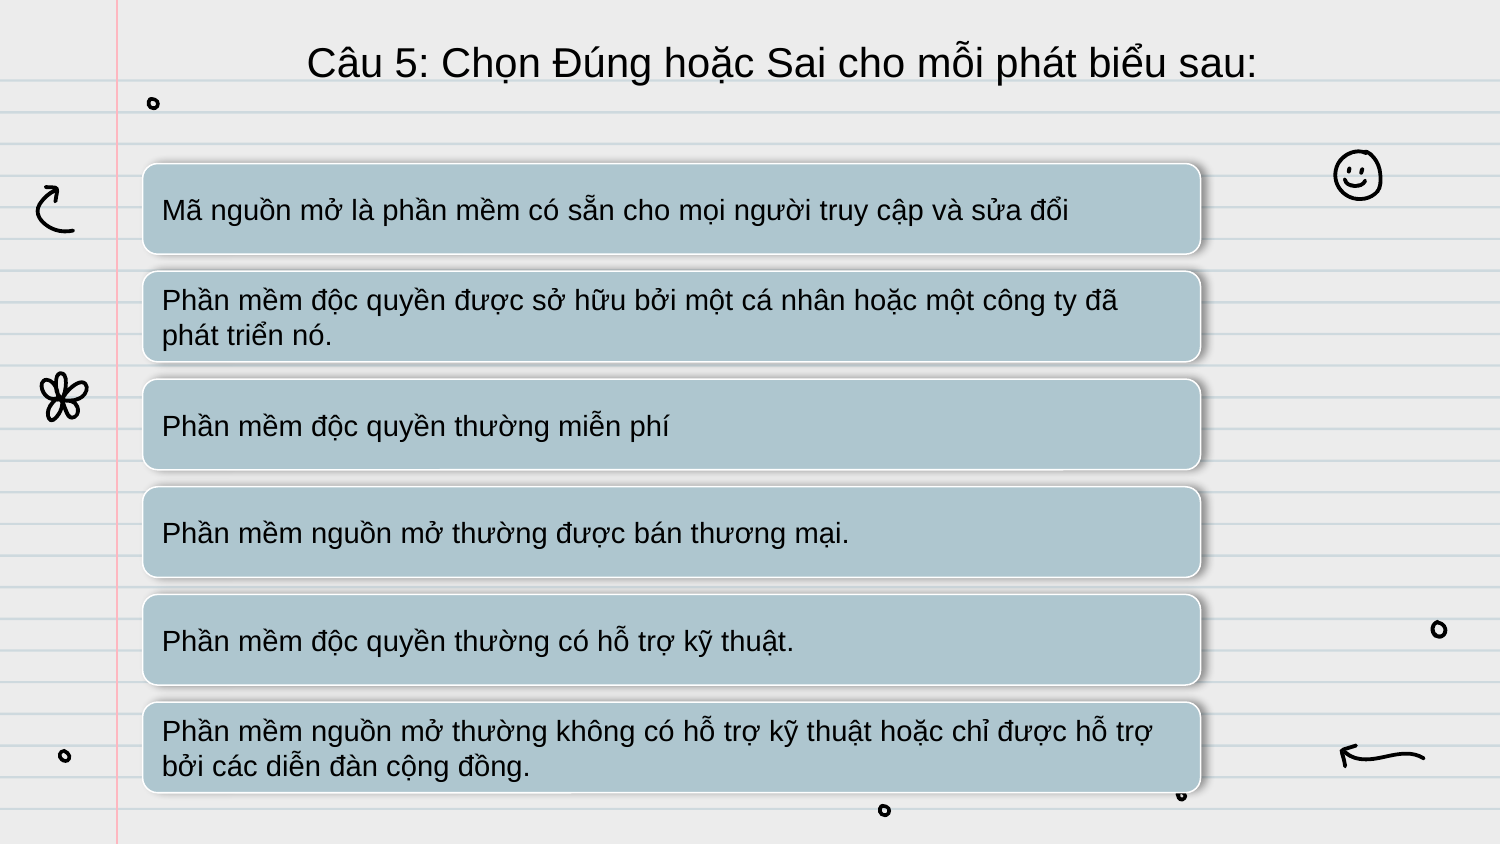

# Câu 5: Chọn Đúng hoặc Sai cho mỗi phát biểu sau:
Mã nguồn mở là phần mềm có sẵn cho mọi người truy cập và sửa đổi
Phần mềm độc quyền được sở hữu bởi một cá nhân hoặc một công ty đã phát triển nó.
Phần mềm độc quyền thường miễn phí
Phần mềm nguồn mở thường được bán thương mại.
Phần mềm độc quyền thường có hỗ trợ kỹ thuật.
Phần mềm nguồn mở thường không có hỗ trợ kỹ thuật hoặc chỉ được hỗ trợ bởi các diễn đàn cộng đồng.